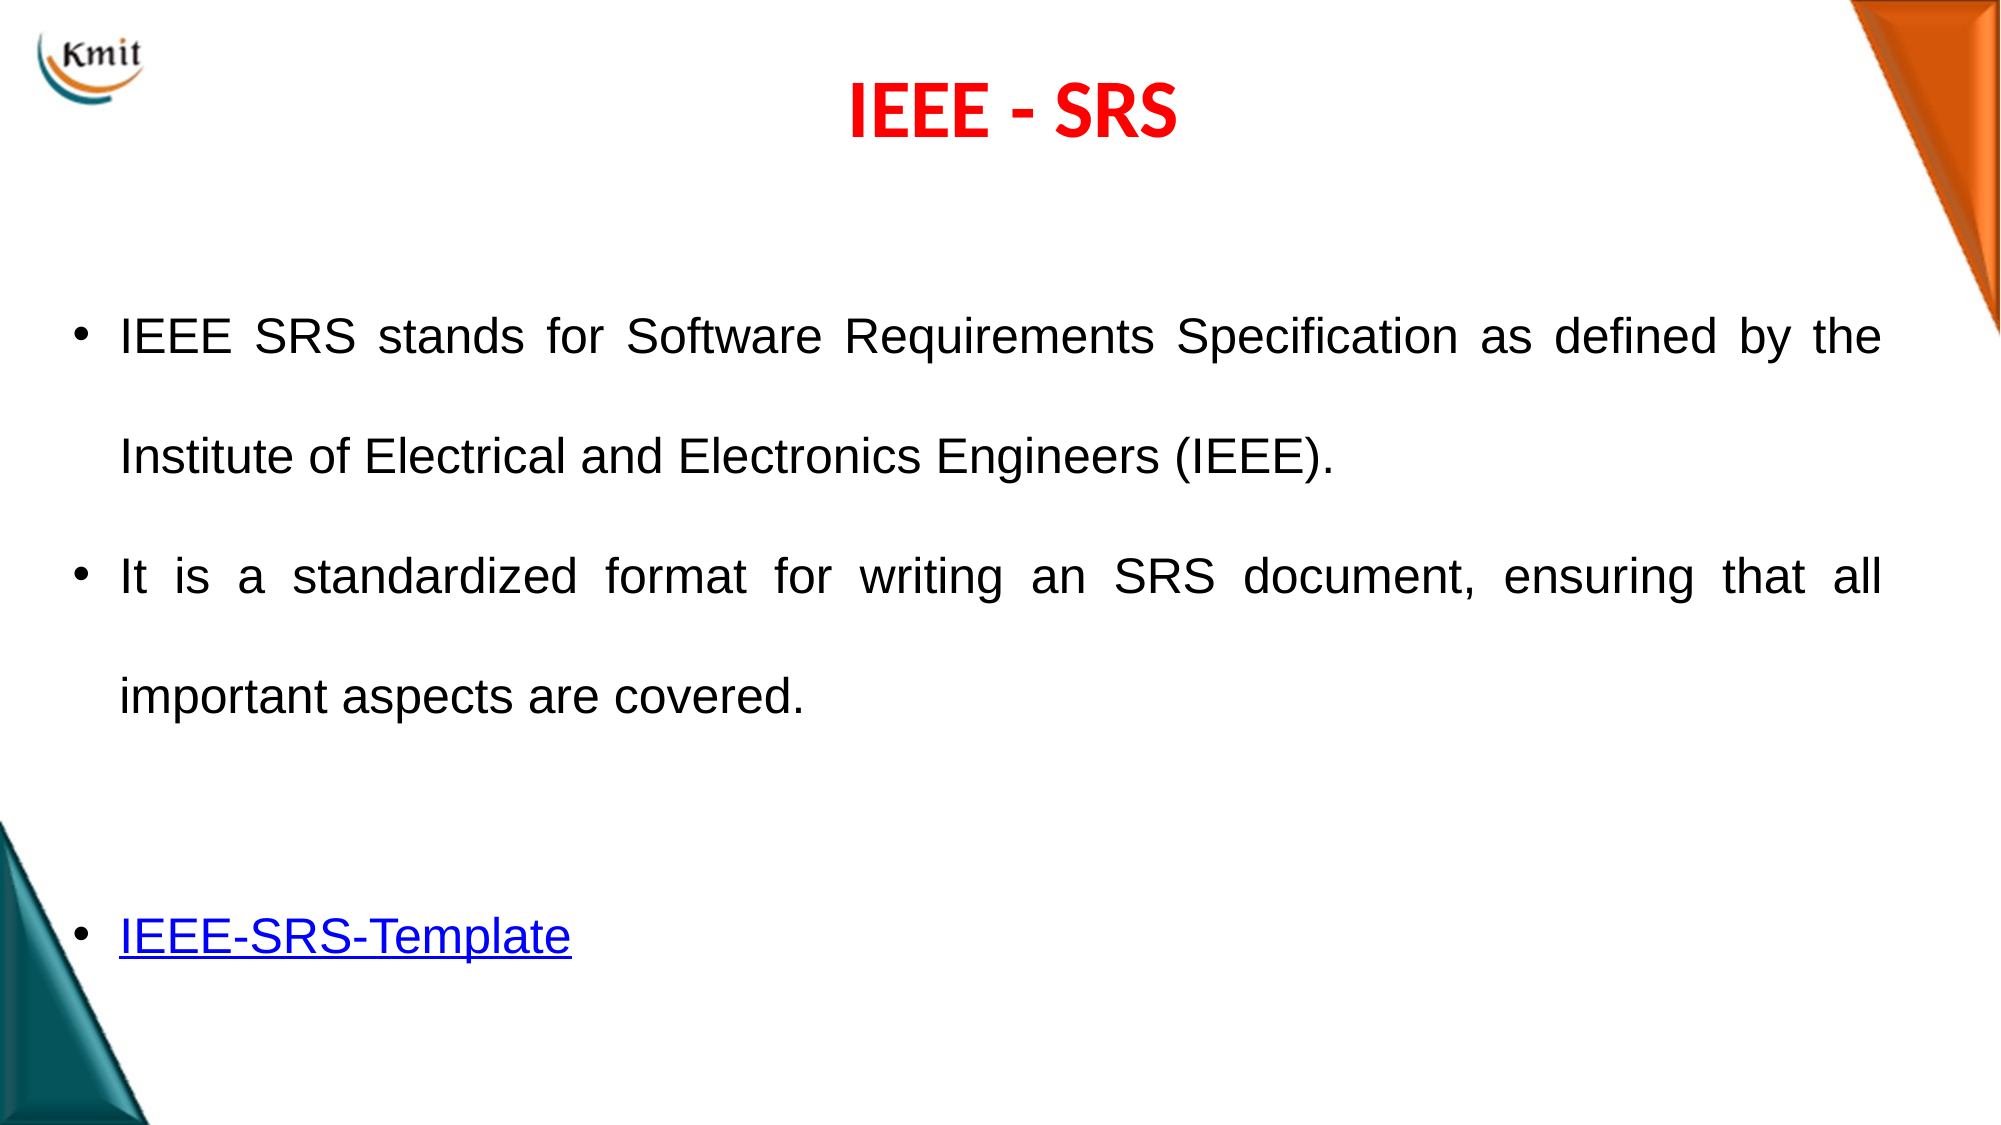

# IEEE - SRS
IEEE SRS stands for Software Requirements Specification as defined by the Institute of Electrical and Electronics Engineers (IEEE).
It is a standardized format for writing an SRS document, ensuring that all important aspects are covered.

IEEE-SRS-Template